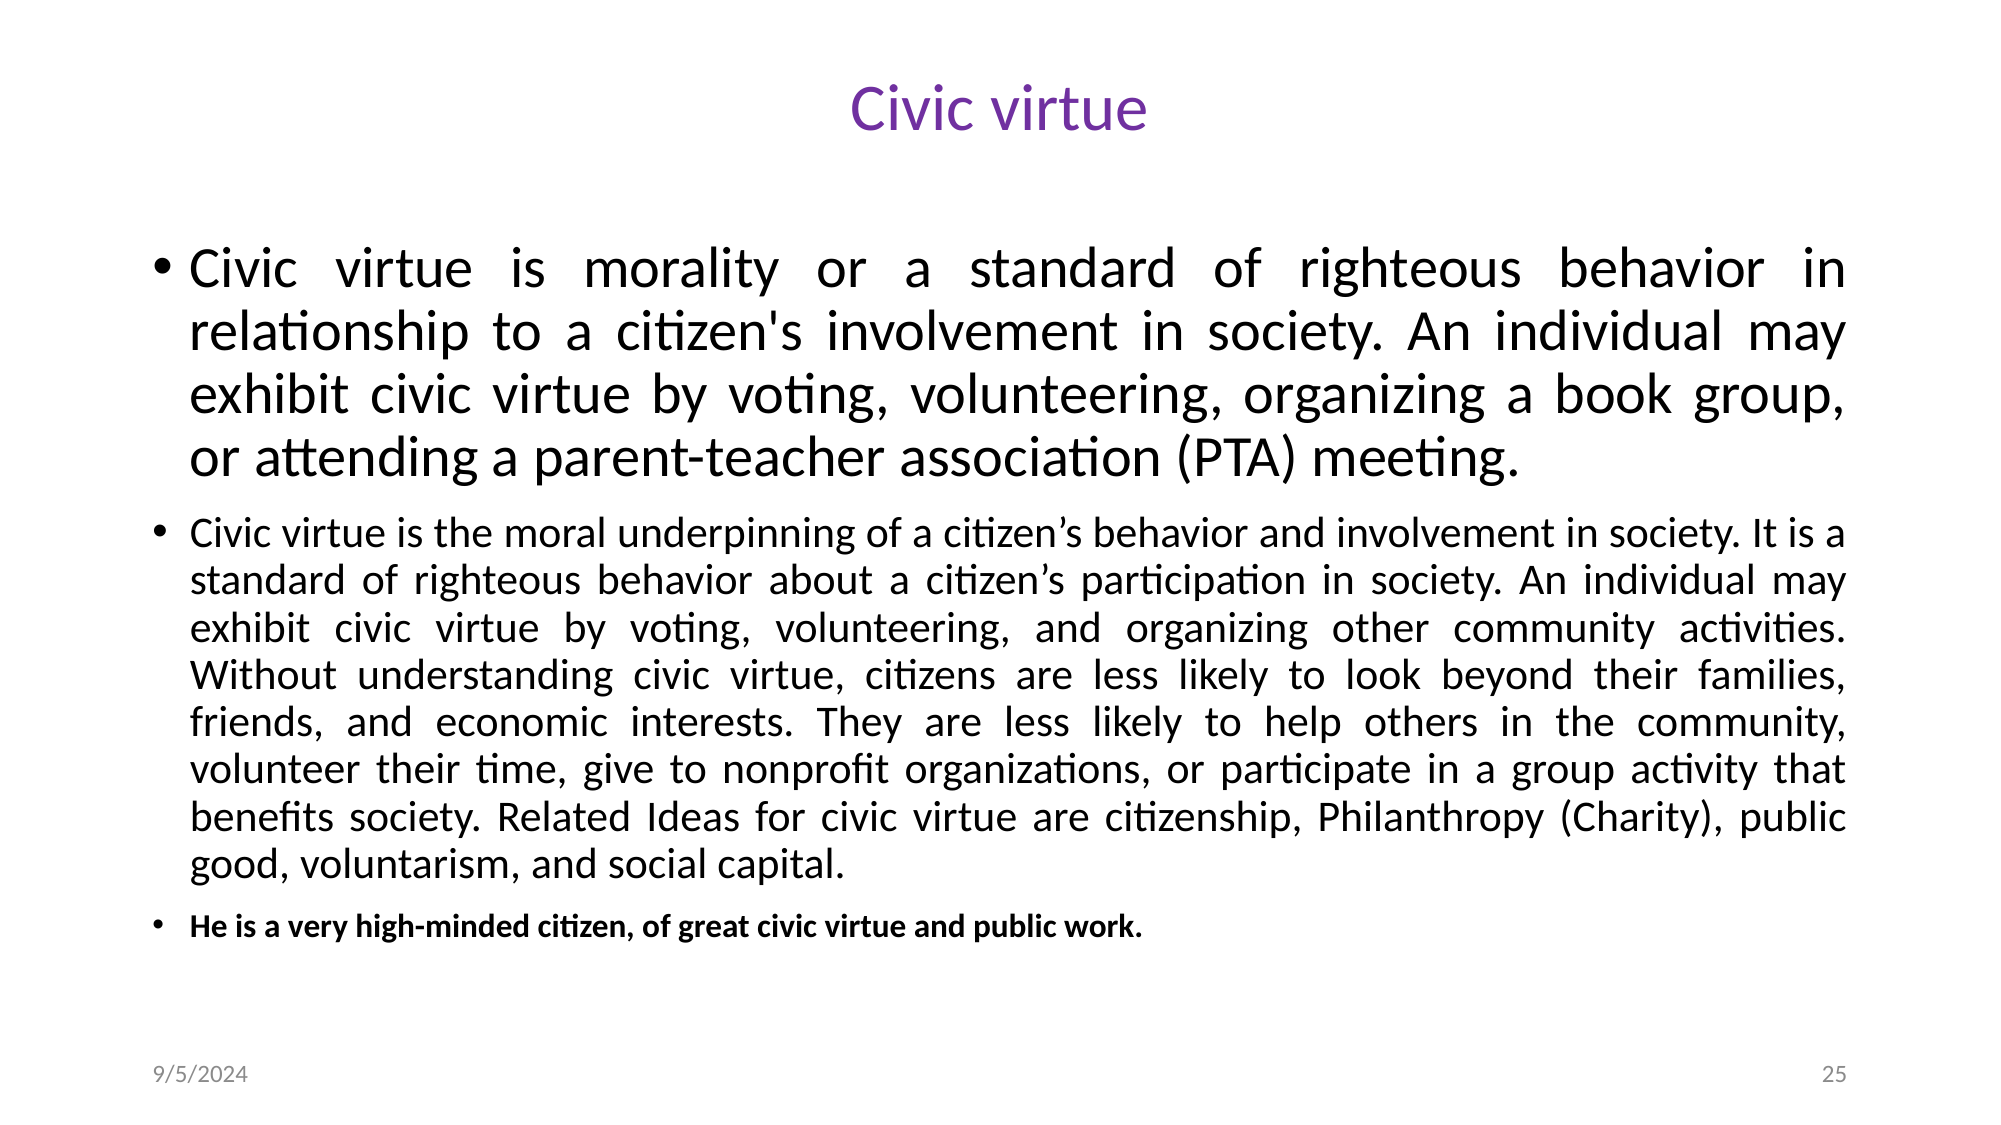

# Civic virtue
Civic virtue is morality or a standard of righteous behavior in relationship to a citizen's involvement in society. An individual may exhibit civic virtue by voting, volunteering, organizing a book group, or attending a parent-teacher association (PTA) meeting.
Civic virtue is the moral underpinning of a citizen’s behavior and involvement in society. It is a standard of righteous behavior about a citizen’s participation in society. An individual may exhibit civic virtue by voting, volunteering, and organizing other community activities. Without understanding civic virtue, citizens are less likely to look beyond their families, friends, and economic interests. They are less likely to help others in the community, volunteer their time, give to nonprofit organizations, or participate in a group activity that benefits society. Related Ideas for civic virtue are citizenship, Philanthropy (Charity), public good, voluntarism, and social capital.
He is a very high-minded citizen, of great civic virtue and public work.
9/5/2024
25